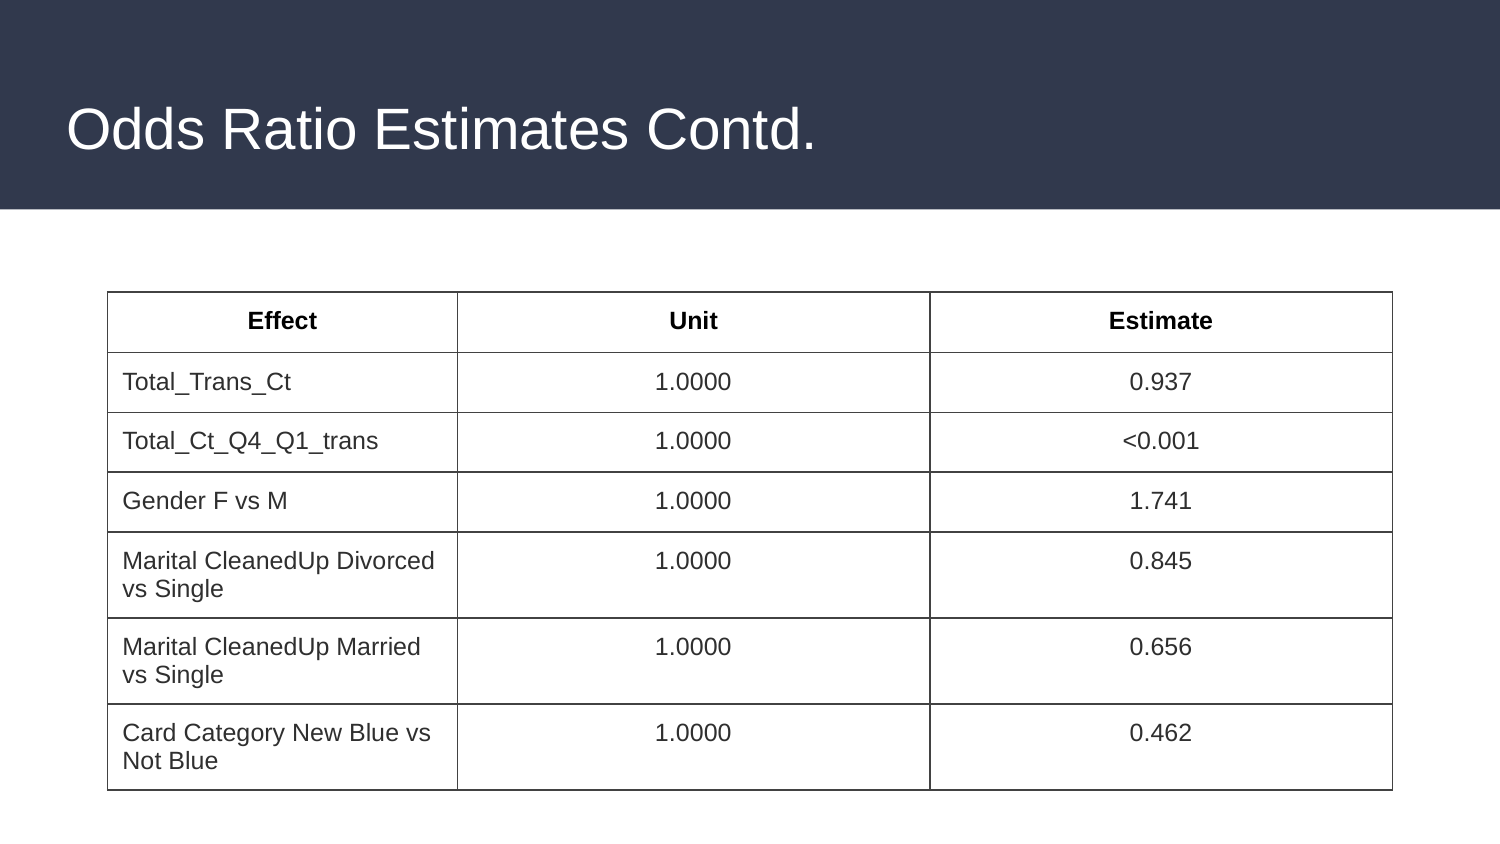

# Odds Ratio Estimates Contd.
| Effect | Unit | Estimate |
| --- | --- | --- |
| Total\_Trans\_Ct | 1.0000 | 0.937 |
| Total\_Ct\_Q4\_Q1\_trans | 1.0000 | <0.001 |
| Gender F vs M | 1.0000 | 1.741 |
| Marital CleanedUp Divorced vs Single | 1.0000 | 0.845 |
| Marital CleanedUp Married vs Single | 1.0000 | 0.656 |
| Card Category New Blue vs Not Blue | 1.0000 | 0.462 |